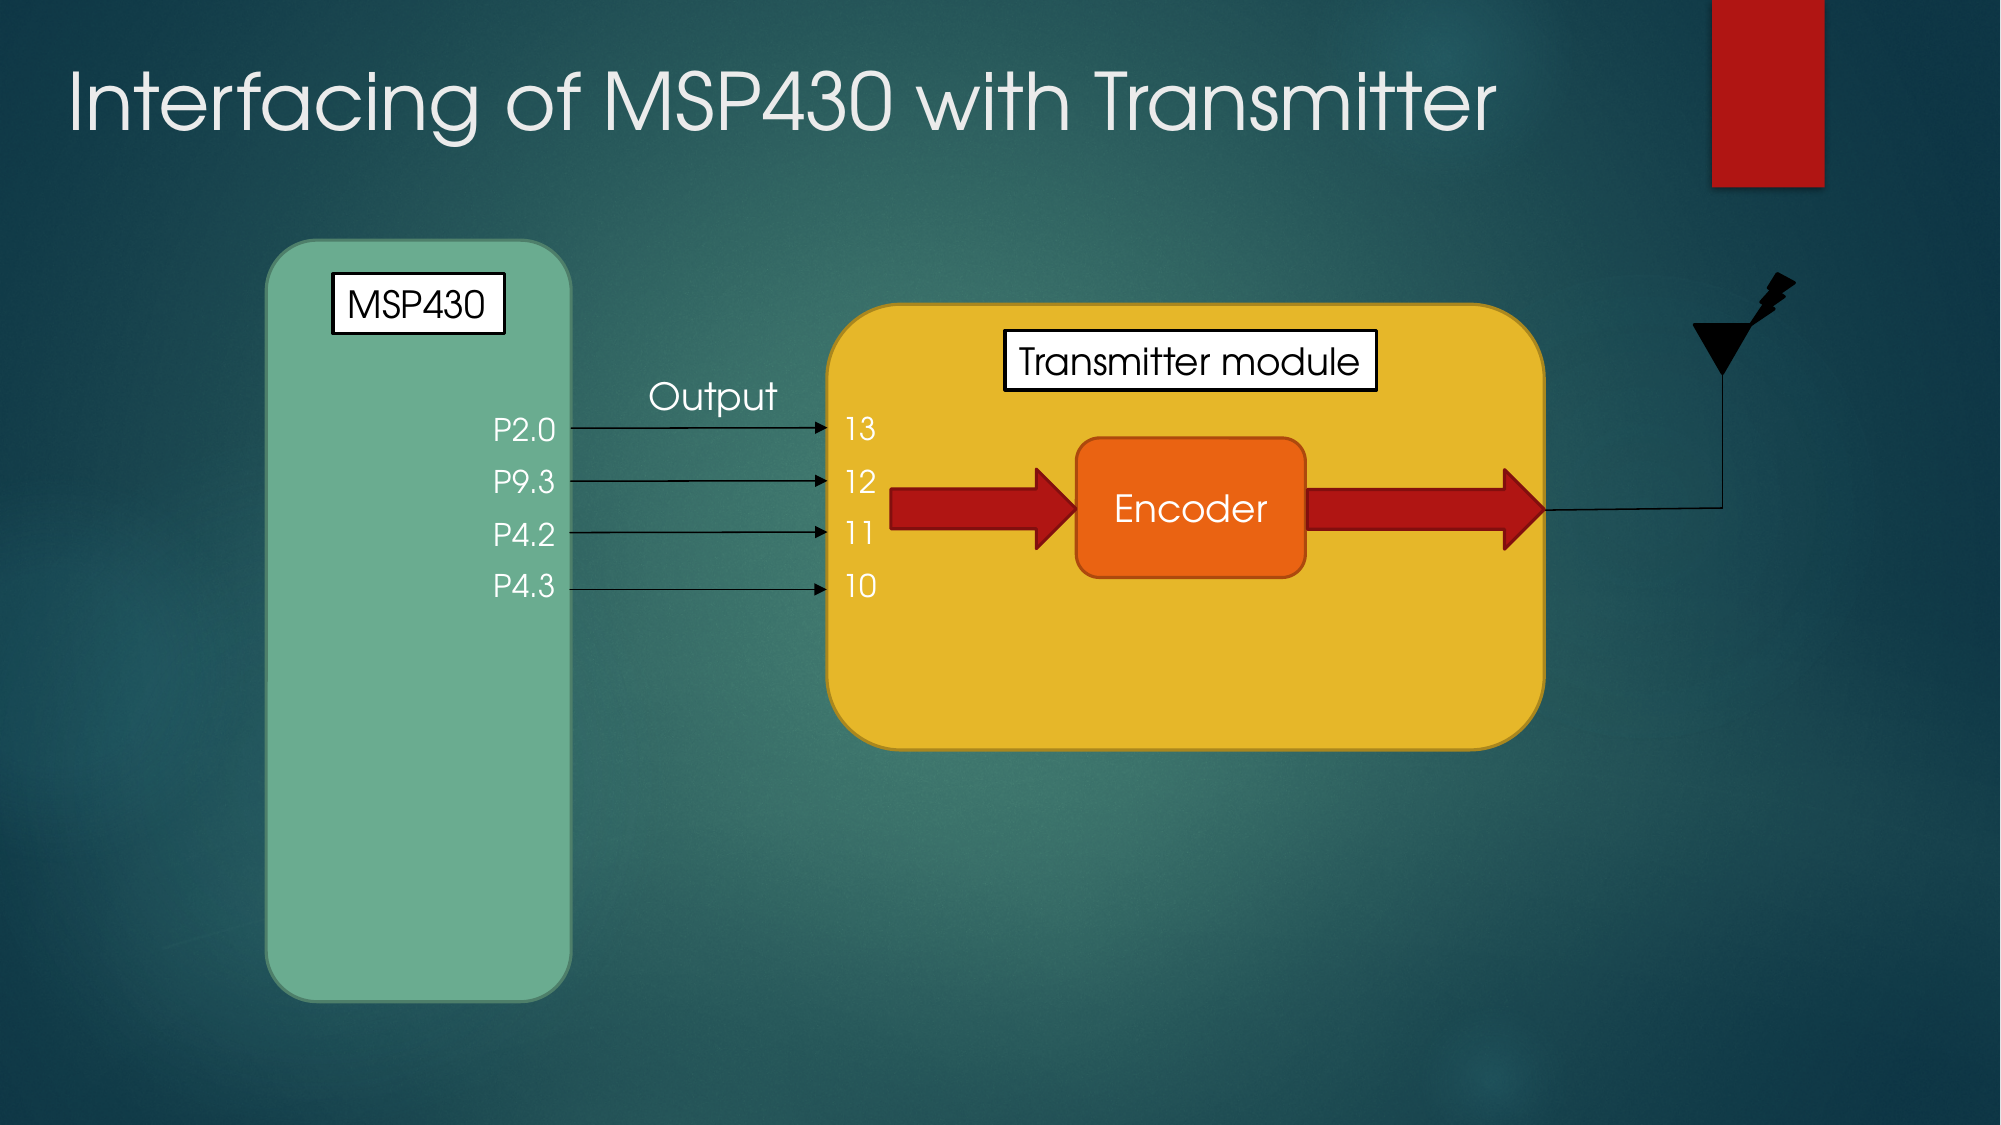

# Interfacing of MSP430 with Transmitter

MSP430

Transmitter module
Output
13
P2.0
Encoder
P9.3
12

11
P4.2
10
P4.3